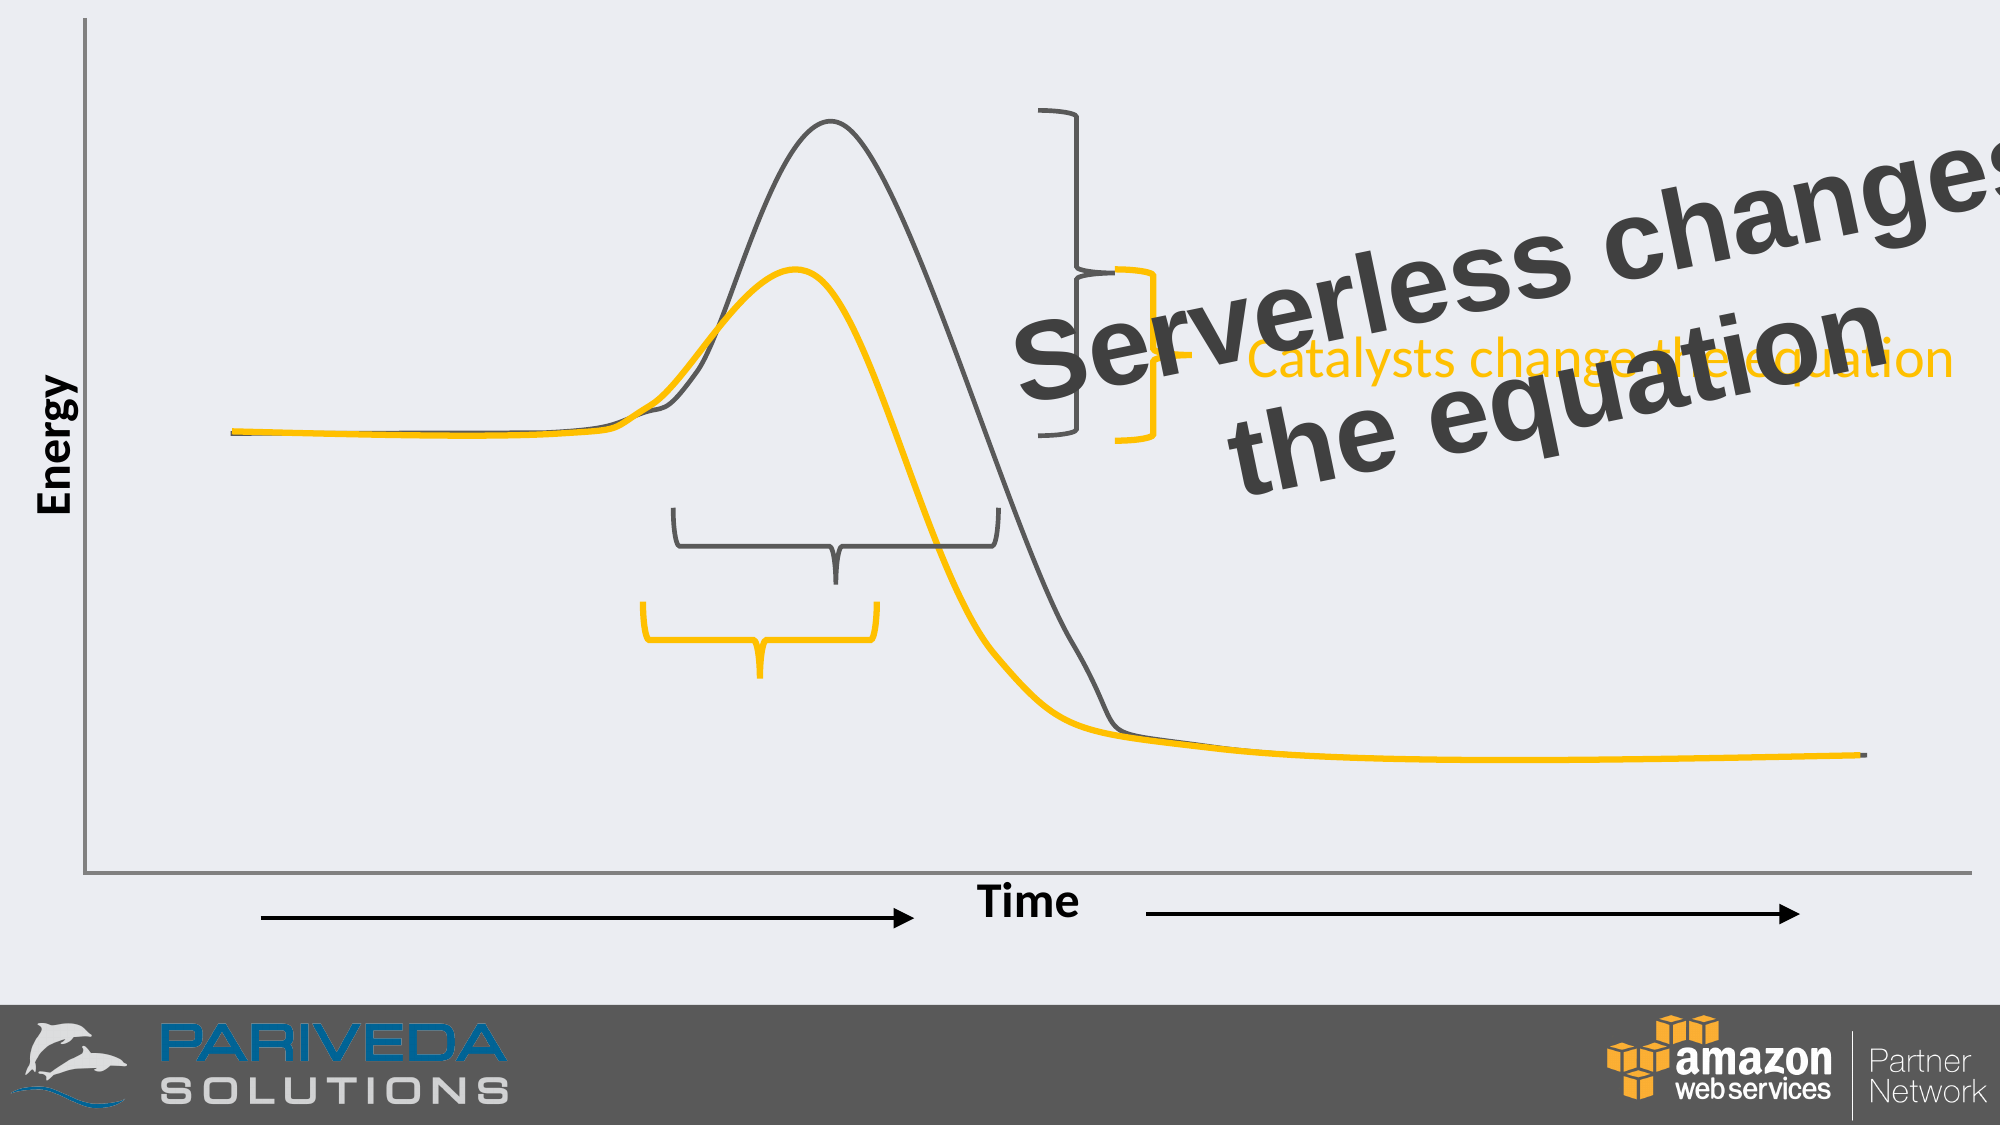

|  |  |  |  |  |
| --- | --- | --- | --- | --- |
| Energy |  |  |  |  |
|  |  |  |  |  |
|  | Time |  |  |  |

Serverless changes the equation

Catalysts change the equation